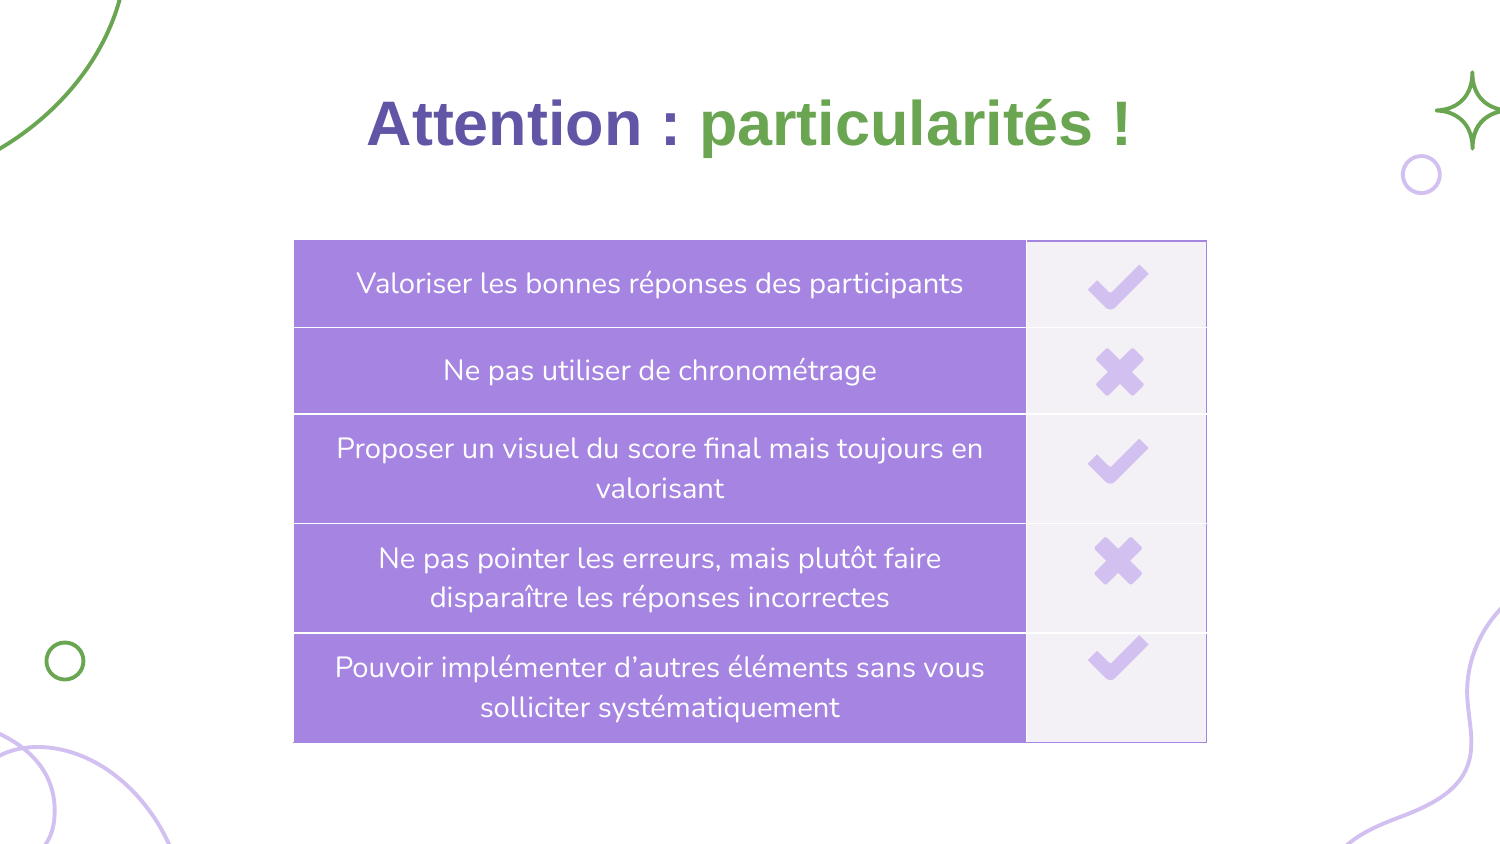

# Attention : particularités !
| Valoriser les bonnes réponses des participants |  |
| --- | --- |
| Ne pas utiliser de chronométrage |  |
| Proposer un visuel du score final mais toujours en valorisant |  |
| Ne pas pointer les erreurs, mais plutôt faire disparaître les réponses incorrectes |  |
| Pouvoir implémenter d’autres éléments sans vous solliciter systématiquement |  |